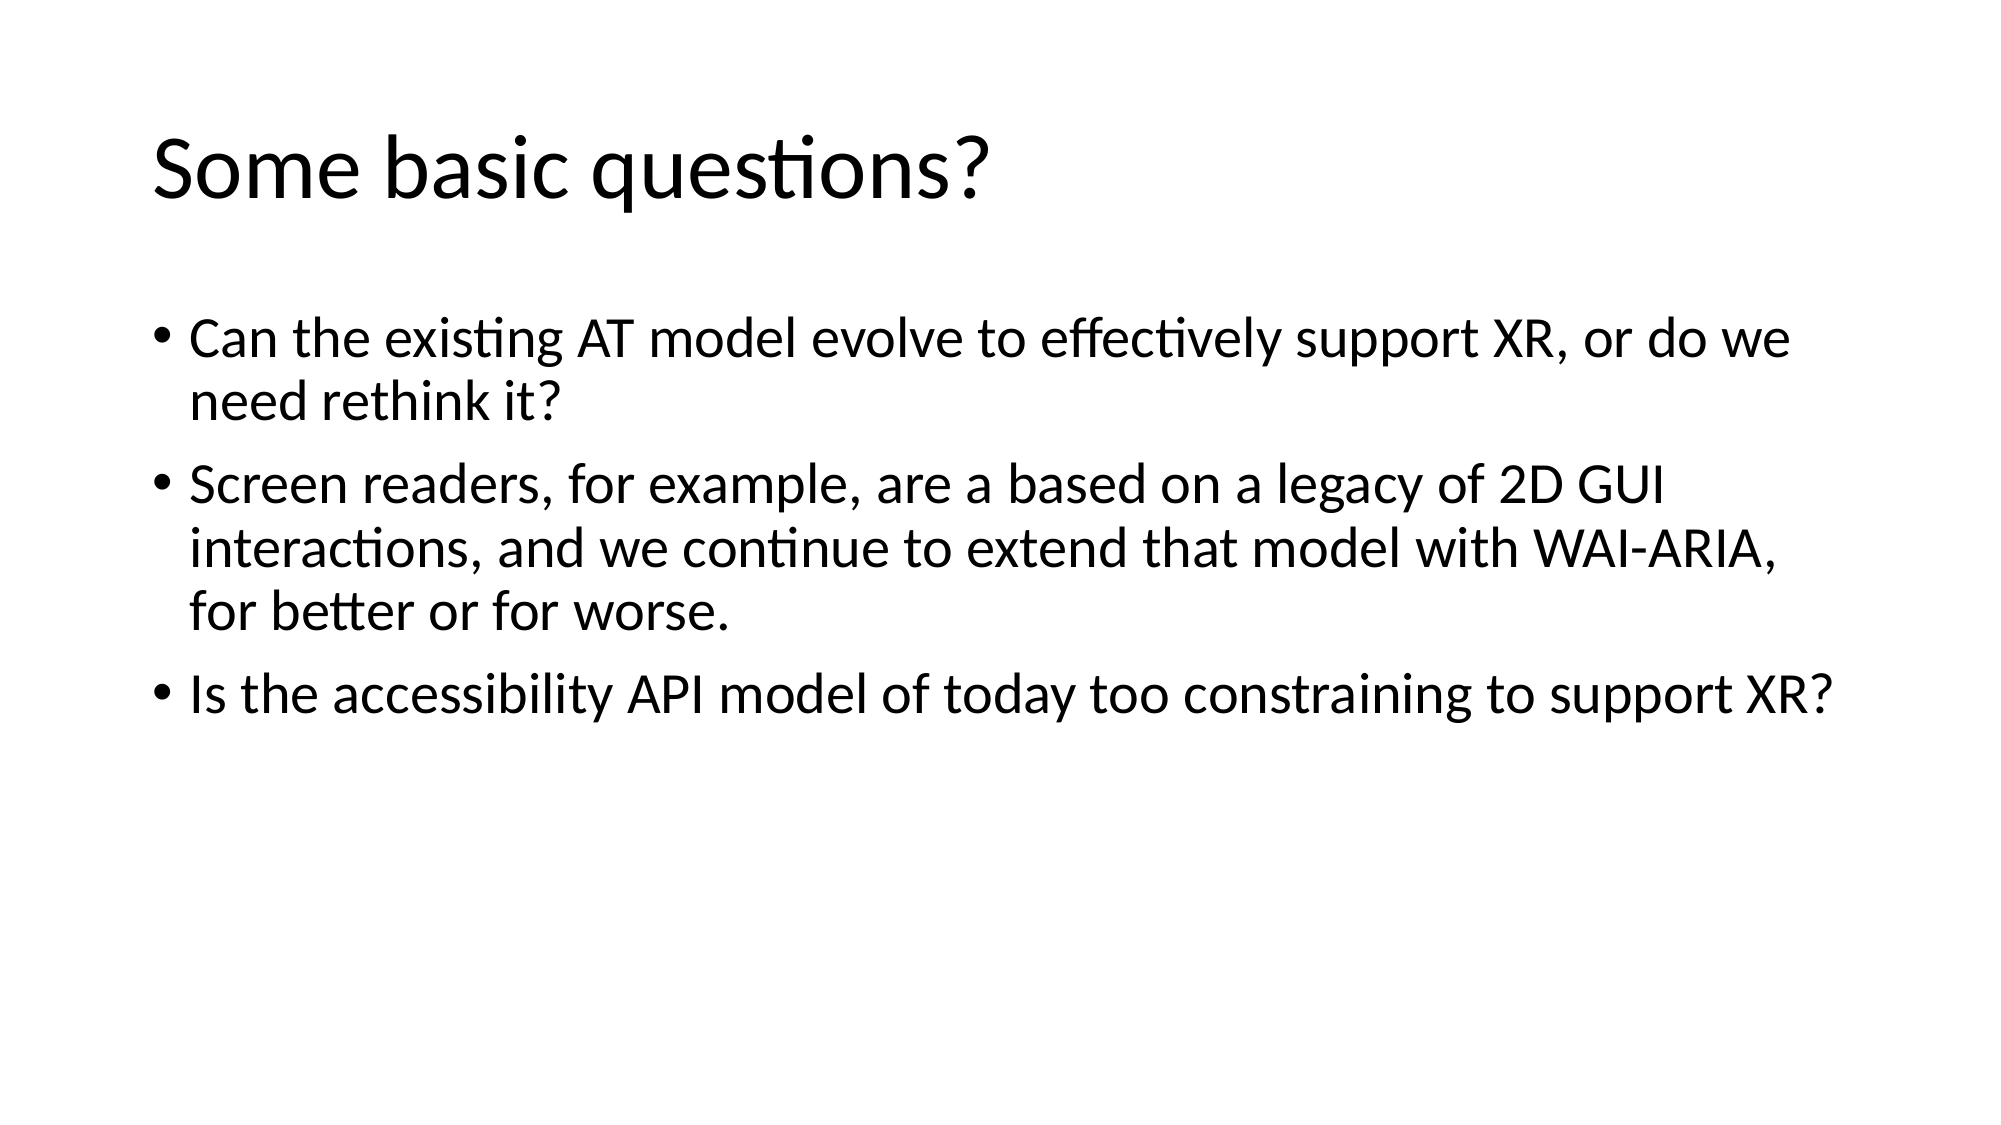

# Some basic questions?
Can the existing AT model evolve to effectively support XR, or do we need rethink it?
Screen readers, for example, are a based on a legacy of 2D GUI interactions, and we continue to extend that model with WAI-ARIA, for better or for worse.
Is the accessibility API model of today too constraining to support XR?